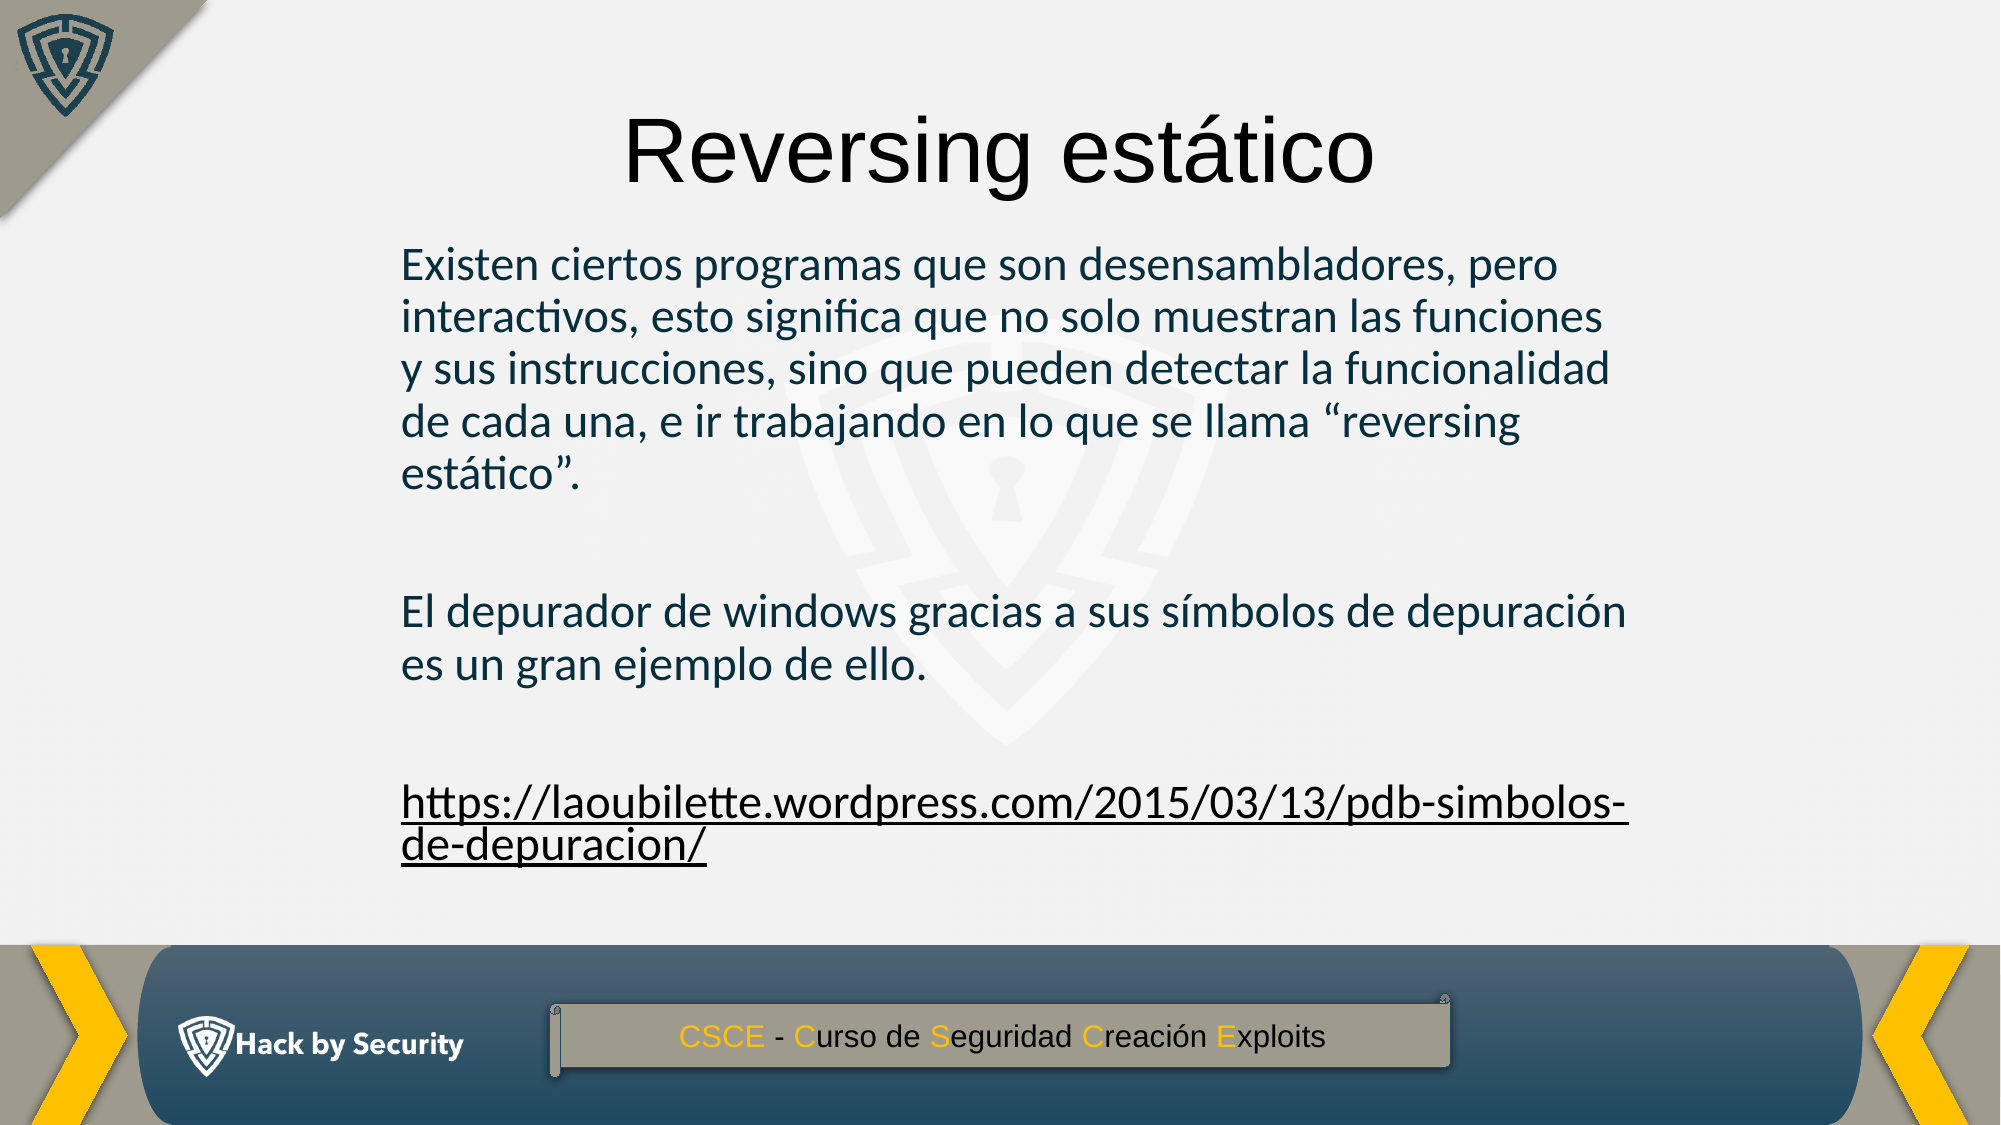

Reversing estático
Existen ciertos programas que son desensambladores, pero interactivos, esto significa que no solo muestran las funciones y sus instrucciones, sino que pueden detectar la funcionalidad de cada una, e ir trabajando en lo que se llama “reversing estático”.

El depurador de windows gracias a sus símbolos de depuración es un gran ejemplo de ello.

https://laoubilette.wordpress.com/2015/03/13/pdb-simbolos-de-depuracion/